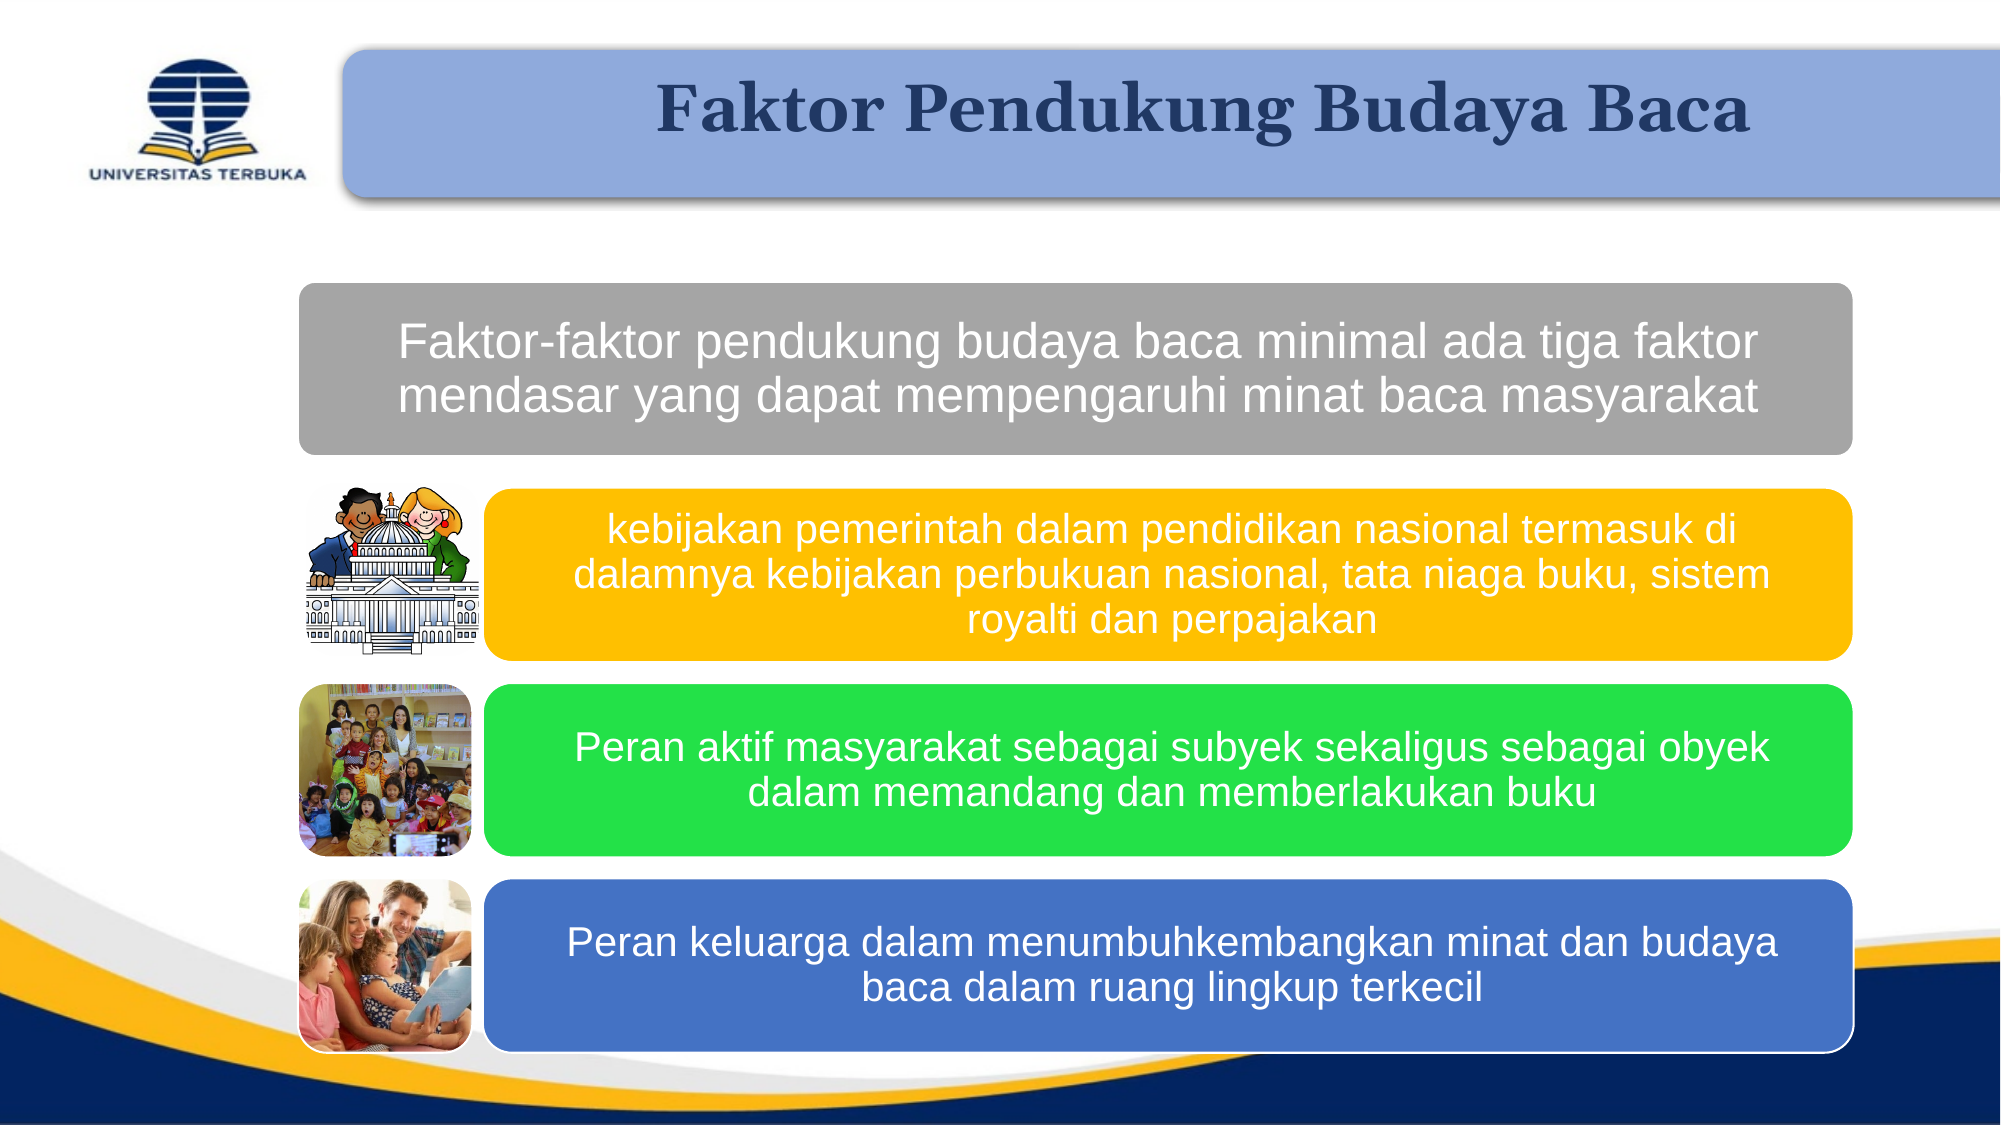

Faktor Pendukung Budaya Baca
Faktor-faktor pendukung budaya baca minimal ada tiga faktor mendasar yang dapat mempengaruhi minat baca masyarakat
kebijakan pemerintah dalam pendidikan nasional termasuk di dalamnya kebijakan perbukuan nasional, tata niaga buku, sistem royalti dan perpajakan
Peran aktif masyarakat sebagai subyek sekaligus sebagai obyek dalam memandang dan memberlakukan buku
Peran keluarga dalam menumbuhkembangkan minat dan budaya baca dalam ruang lingkup terkecil